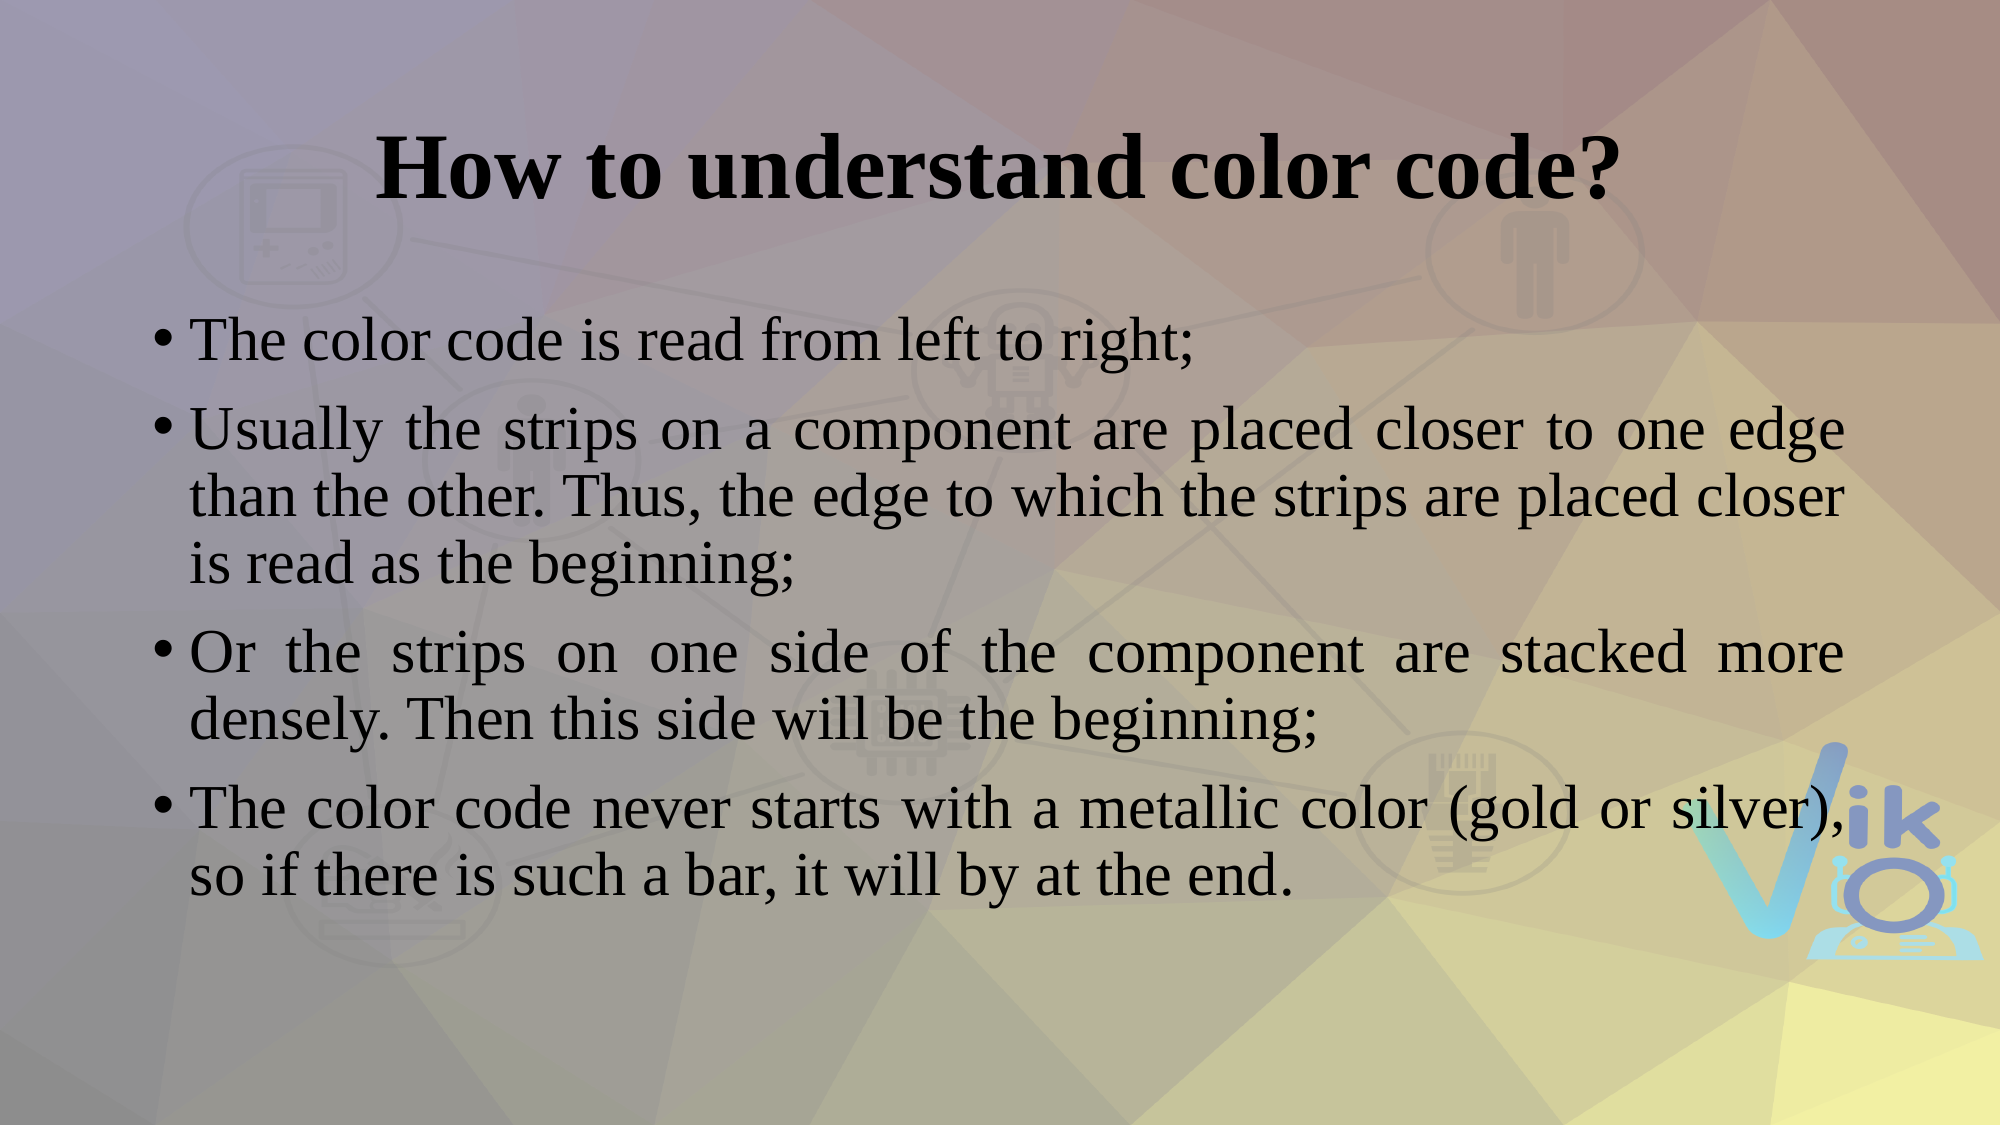

# How to understand color code?
The color code is read from left to right;
Usually the strips on a component are placed closer to one edge than the other. Thus, the edge to which the strips are placed closer is read as the beginning;
Or the strips on one side of the component are stacked more densely. Then this side will be the beginning;
The color code never starts with a metallic color (gold or silver), so if there is such a bar, it will by at the end.